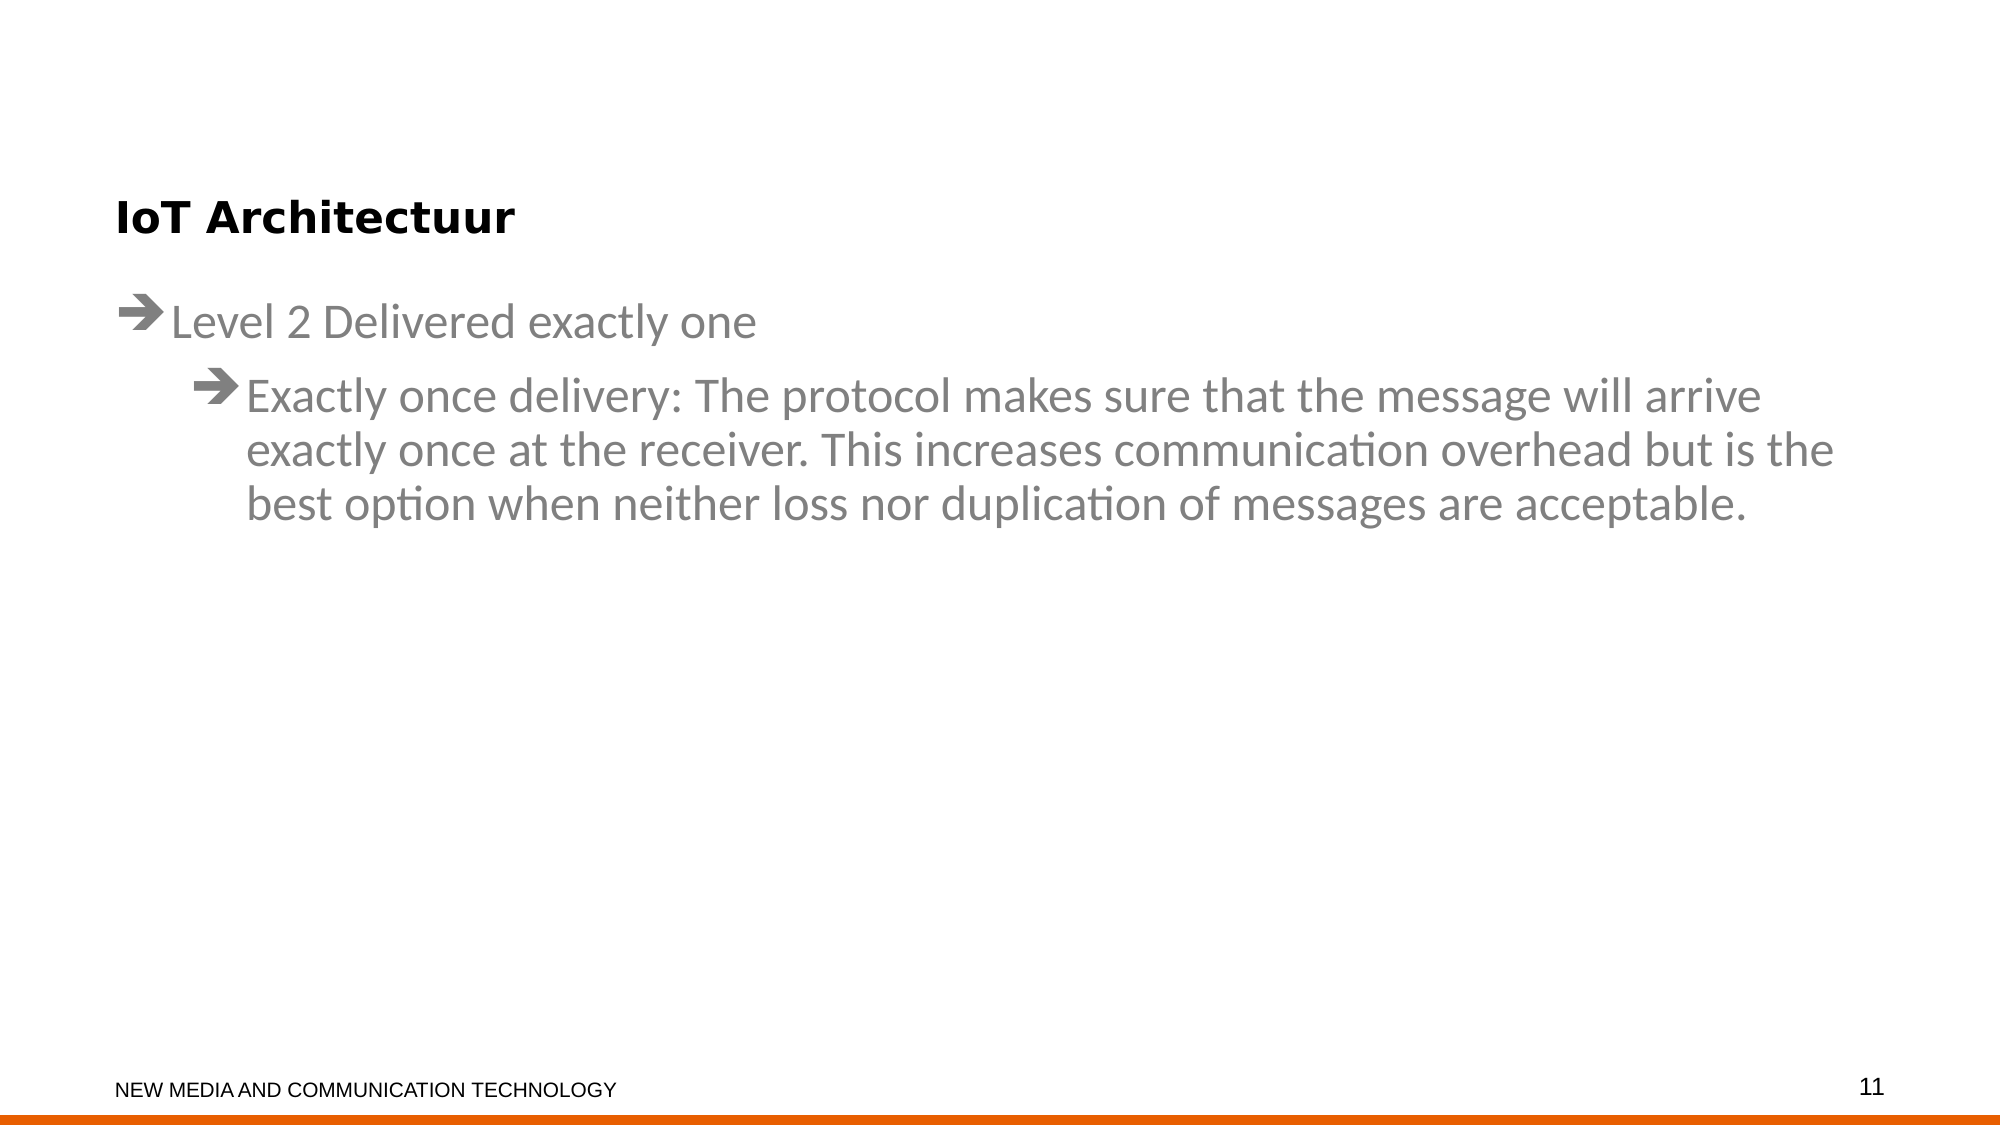

# IoT Architectuur
Level 2 Delivered exactly one
Exactly once delivery: The protocol makes sure that the message will arrive exactly once at the receiver. This increases communication overhead but is the best option when neither loss nor duplication of messages are acceptable.

11